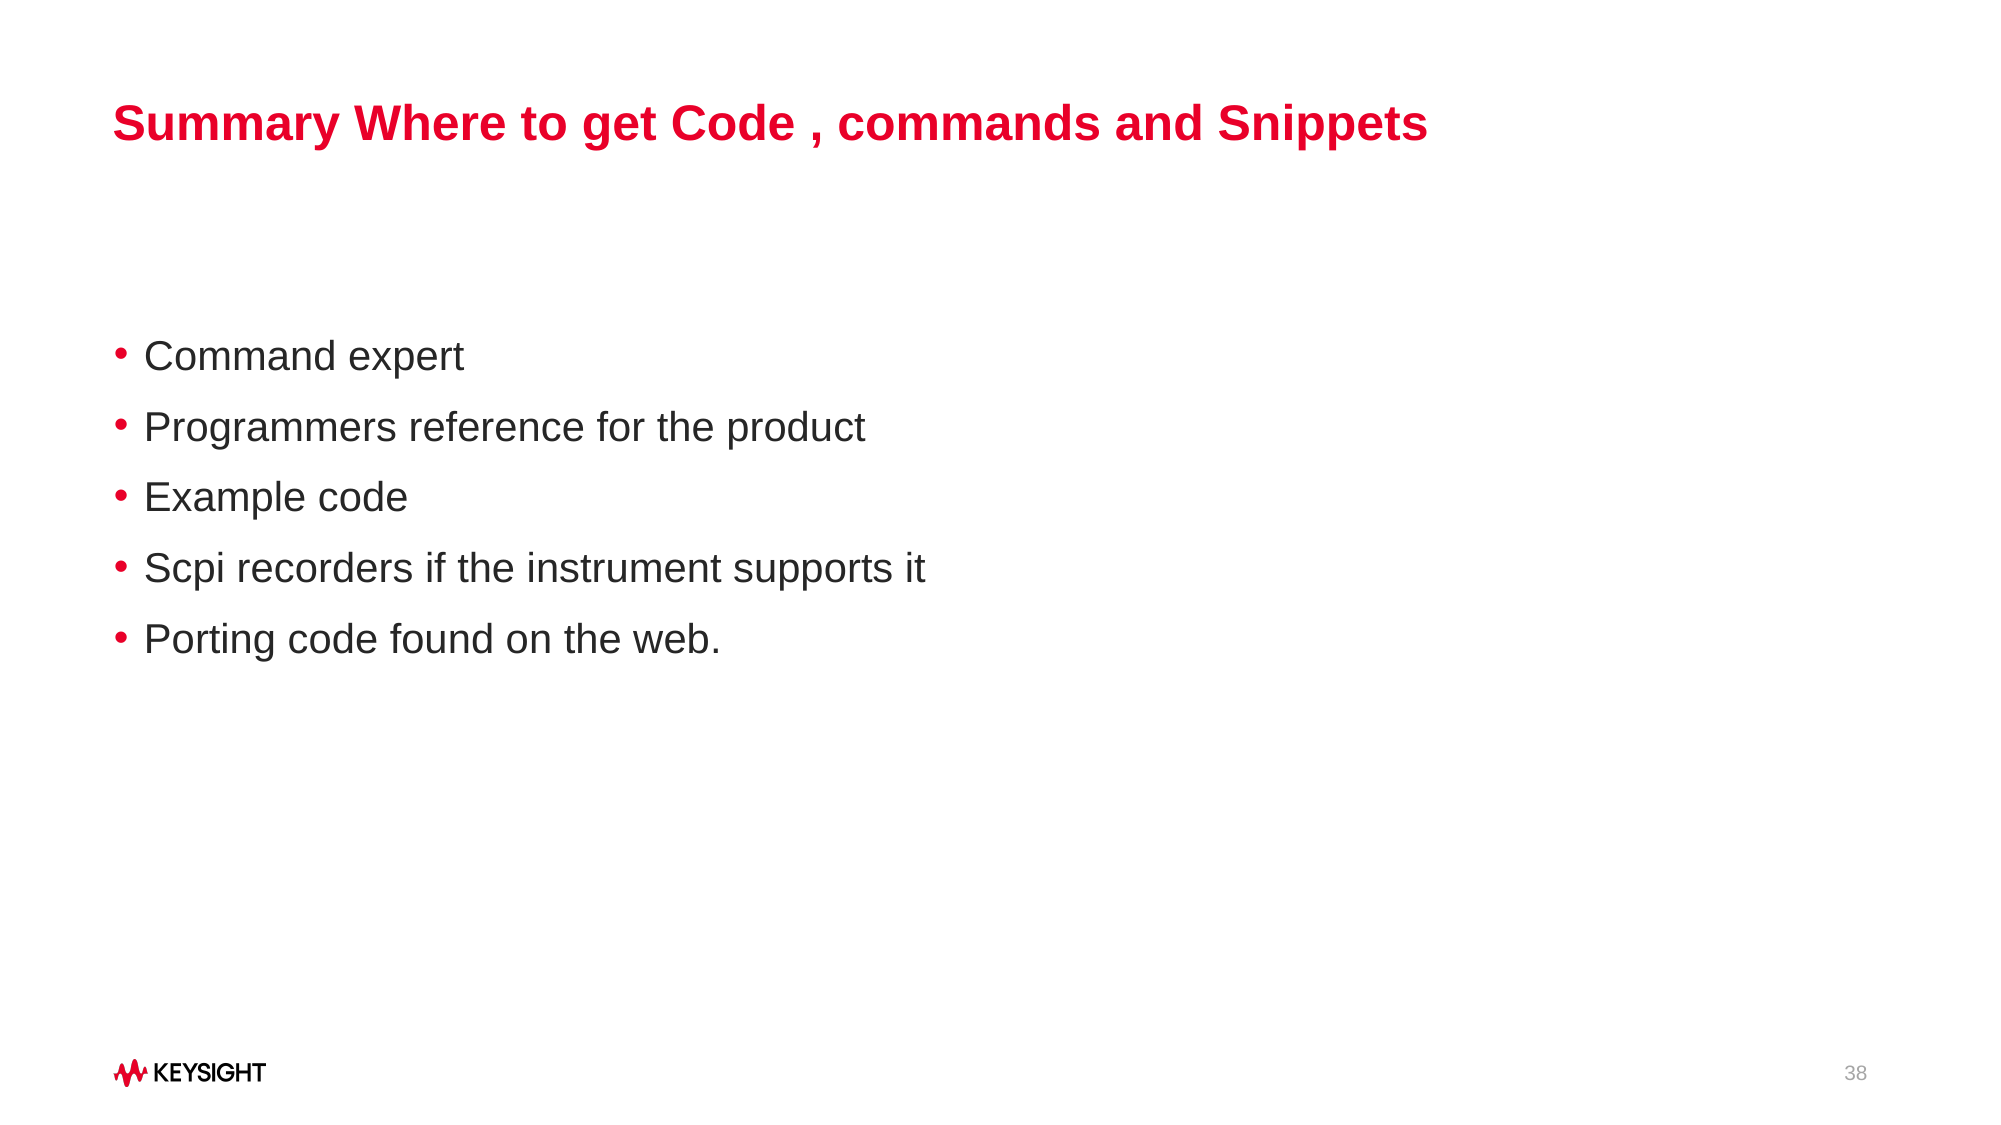

# Summary Where to get Code , commands and Snippets

Command expert
Programmers reference for the product
Example code
Scpi recorders if the instrument supports it
Porting code found on the web.